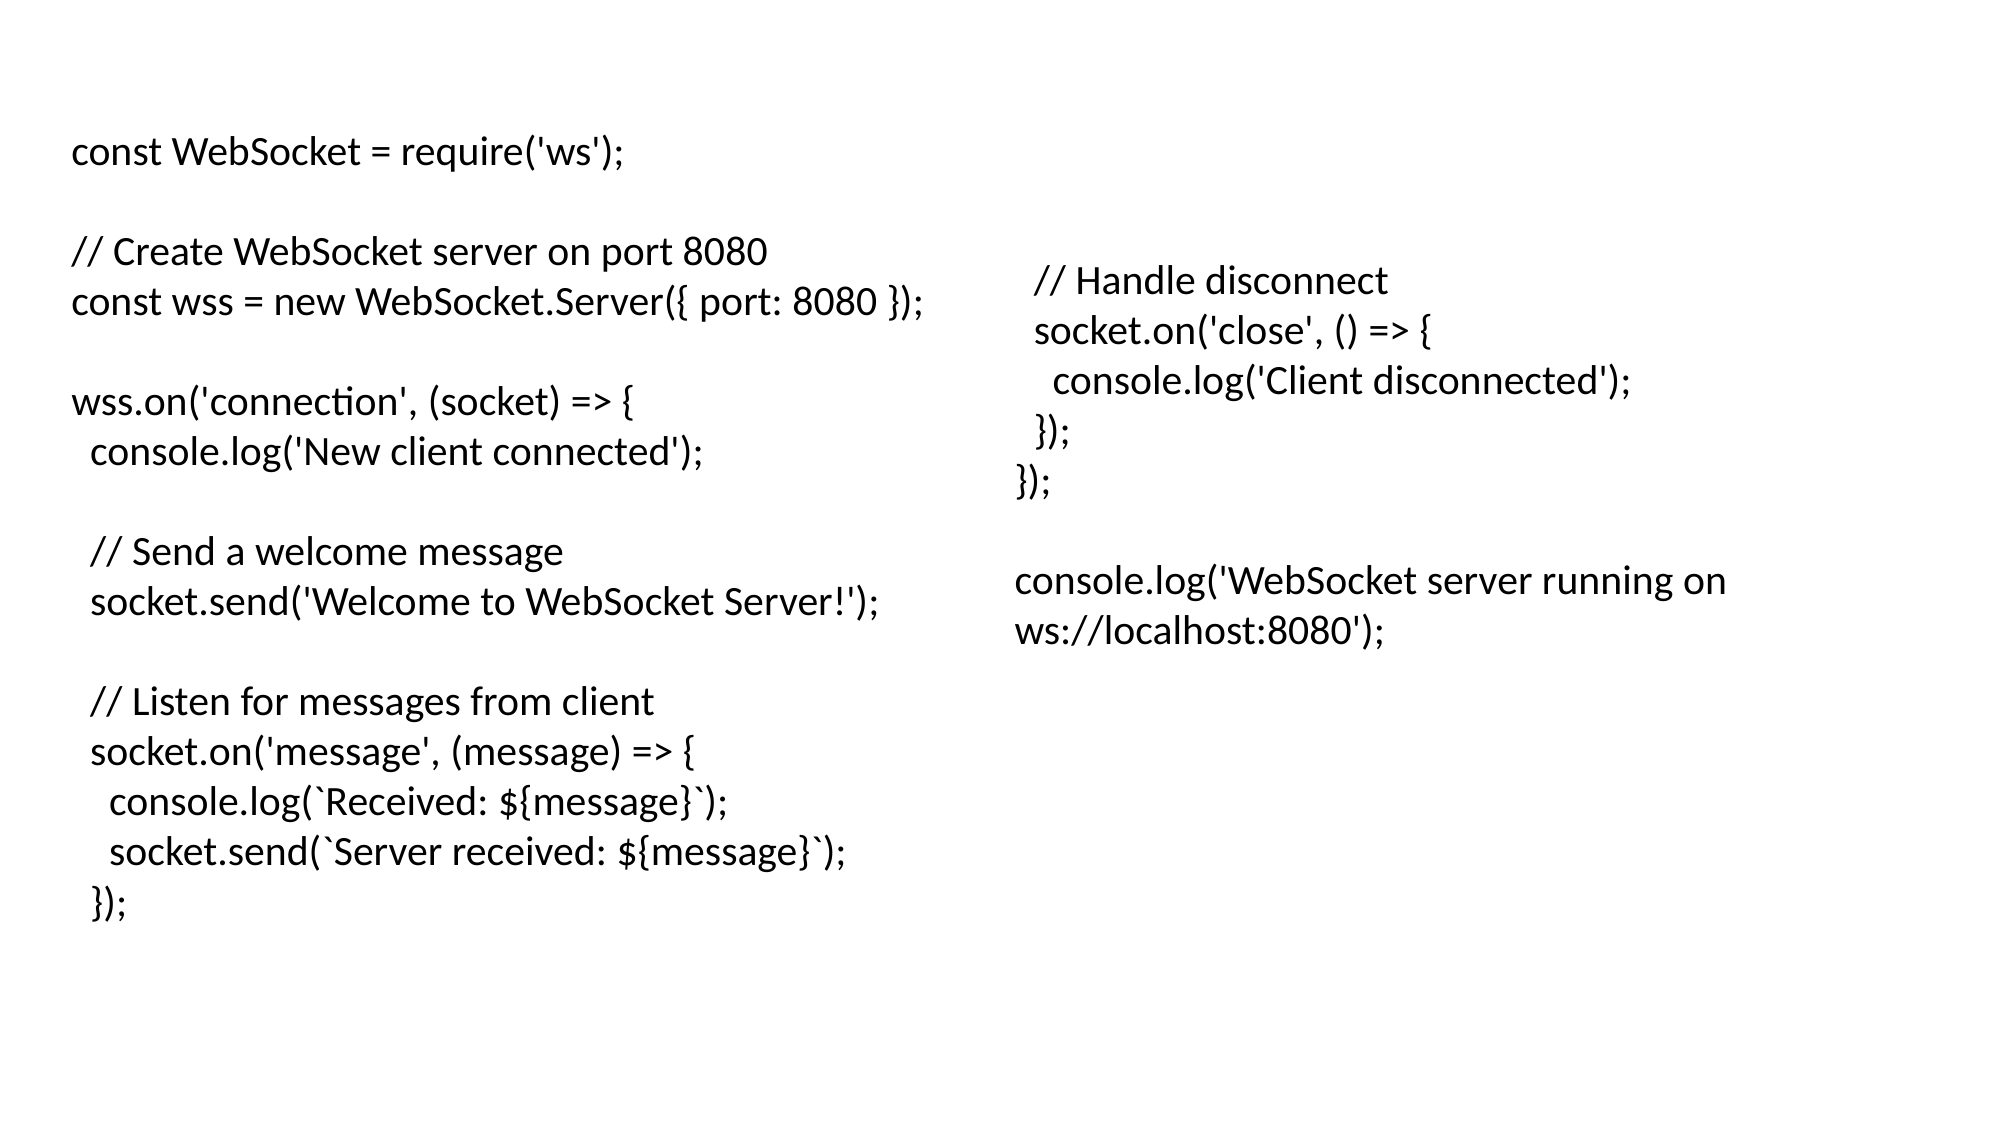

const WebSocket = require('ws');

// Create WebSocket server on port 8080
const wss = new WebSocket.Server({ port: 8080 });

wss.on('connection', (socket) => {
  console.log('New client connected');

  // Send a welcome message
  socket.send('Welcome to WebSocket Server!');

  // Listen for messages from client
  socket.on('message', (message) => {
    console.log(`Received: ${message}`);
    socket.send(`Server received: ${message}`);
  });

  // Handle disconnect
  socket.on('close', () => {
    console.log('Client disconnected');
  });
});

console.log('WebSocket server running on ws://localhost:8080');